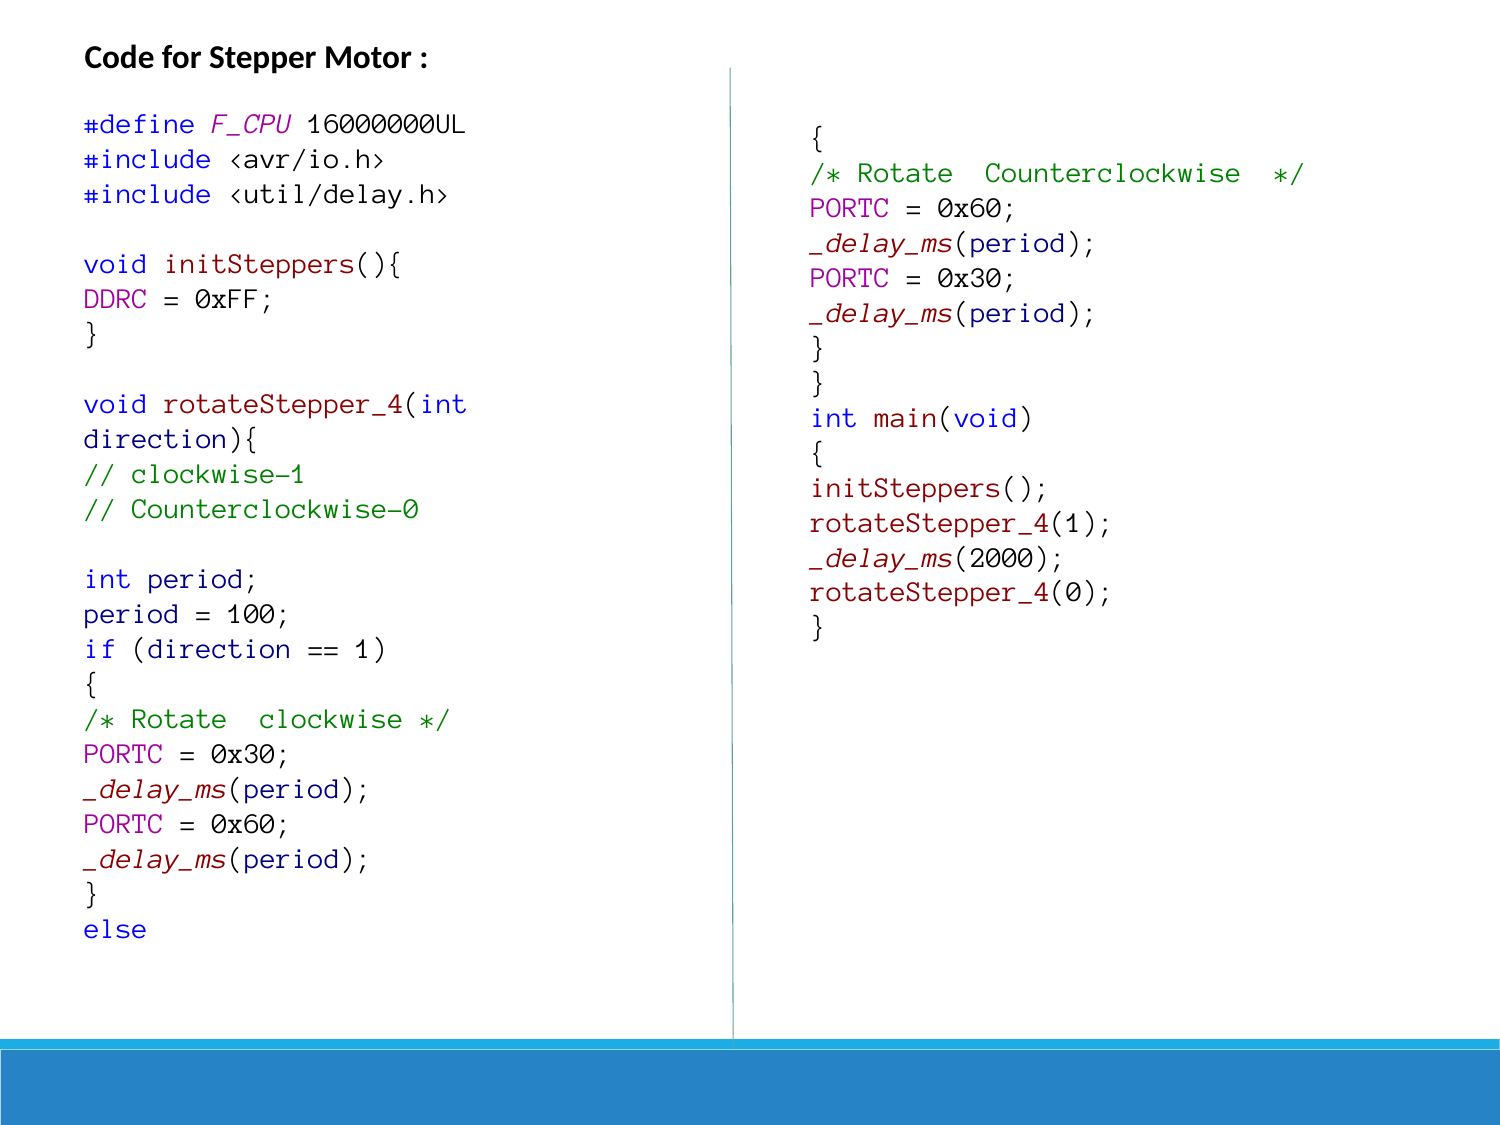

Code for Stepper Motor :

#define F_CPU 16000000UL
#include <avr/io.h>
#include <util/delay.h>

void initSteppers(){
DDRC = 0xFF;
}

void rotateStepper_4(int direction){
// clockwise-1
// Counterclockwise-0

int period;
period = 100;
if (direction == 1)
{
/* Rotate  clockwise */
PORTC = 0x30;
_delay_ms(period);
PORTC = 0x60;
_delay_ms(period);
}
else

{
/* Rotate  Counterclockwise  */
PORTC = 0x60;
_delay_ms(period);
PORTC = 0x30;
_delay_ms(period);
}
}
int main(void)
{
initSteppers();
rotateStepper_4(1);
_delay_ms(2000);
rotateStepper_4(0);
}